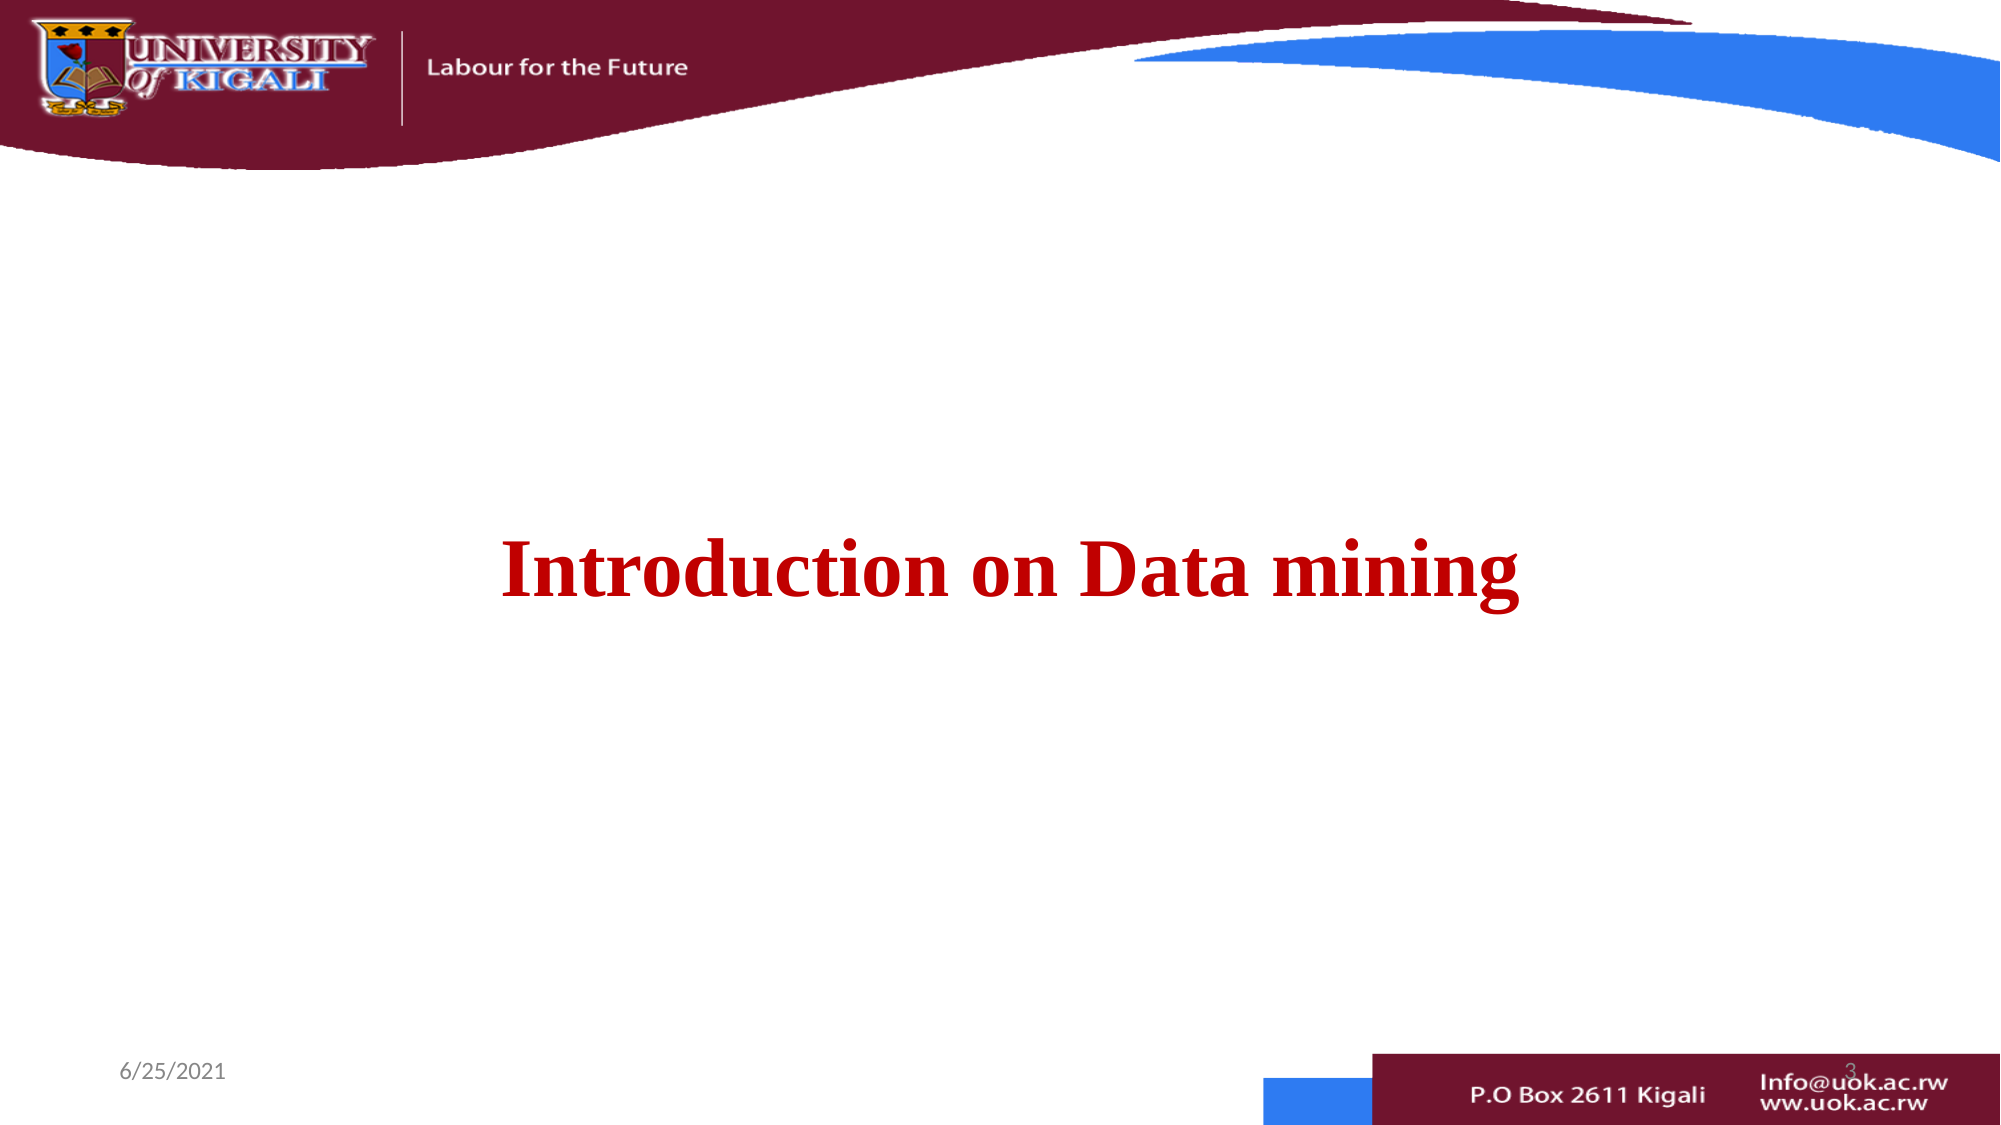

# Introduction on Data mining
6/25/2021
3